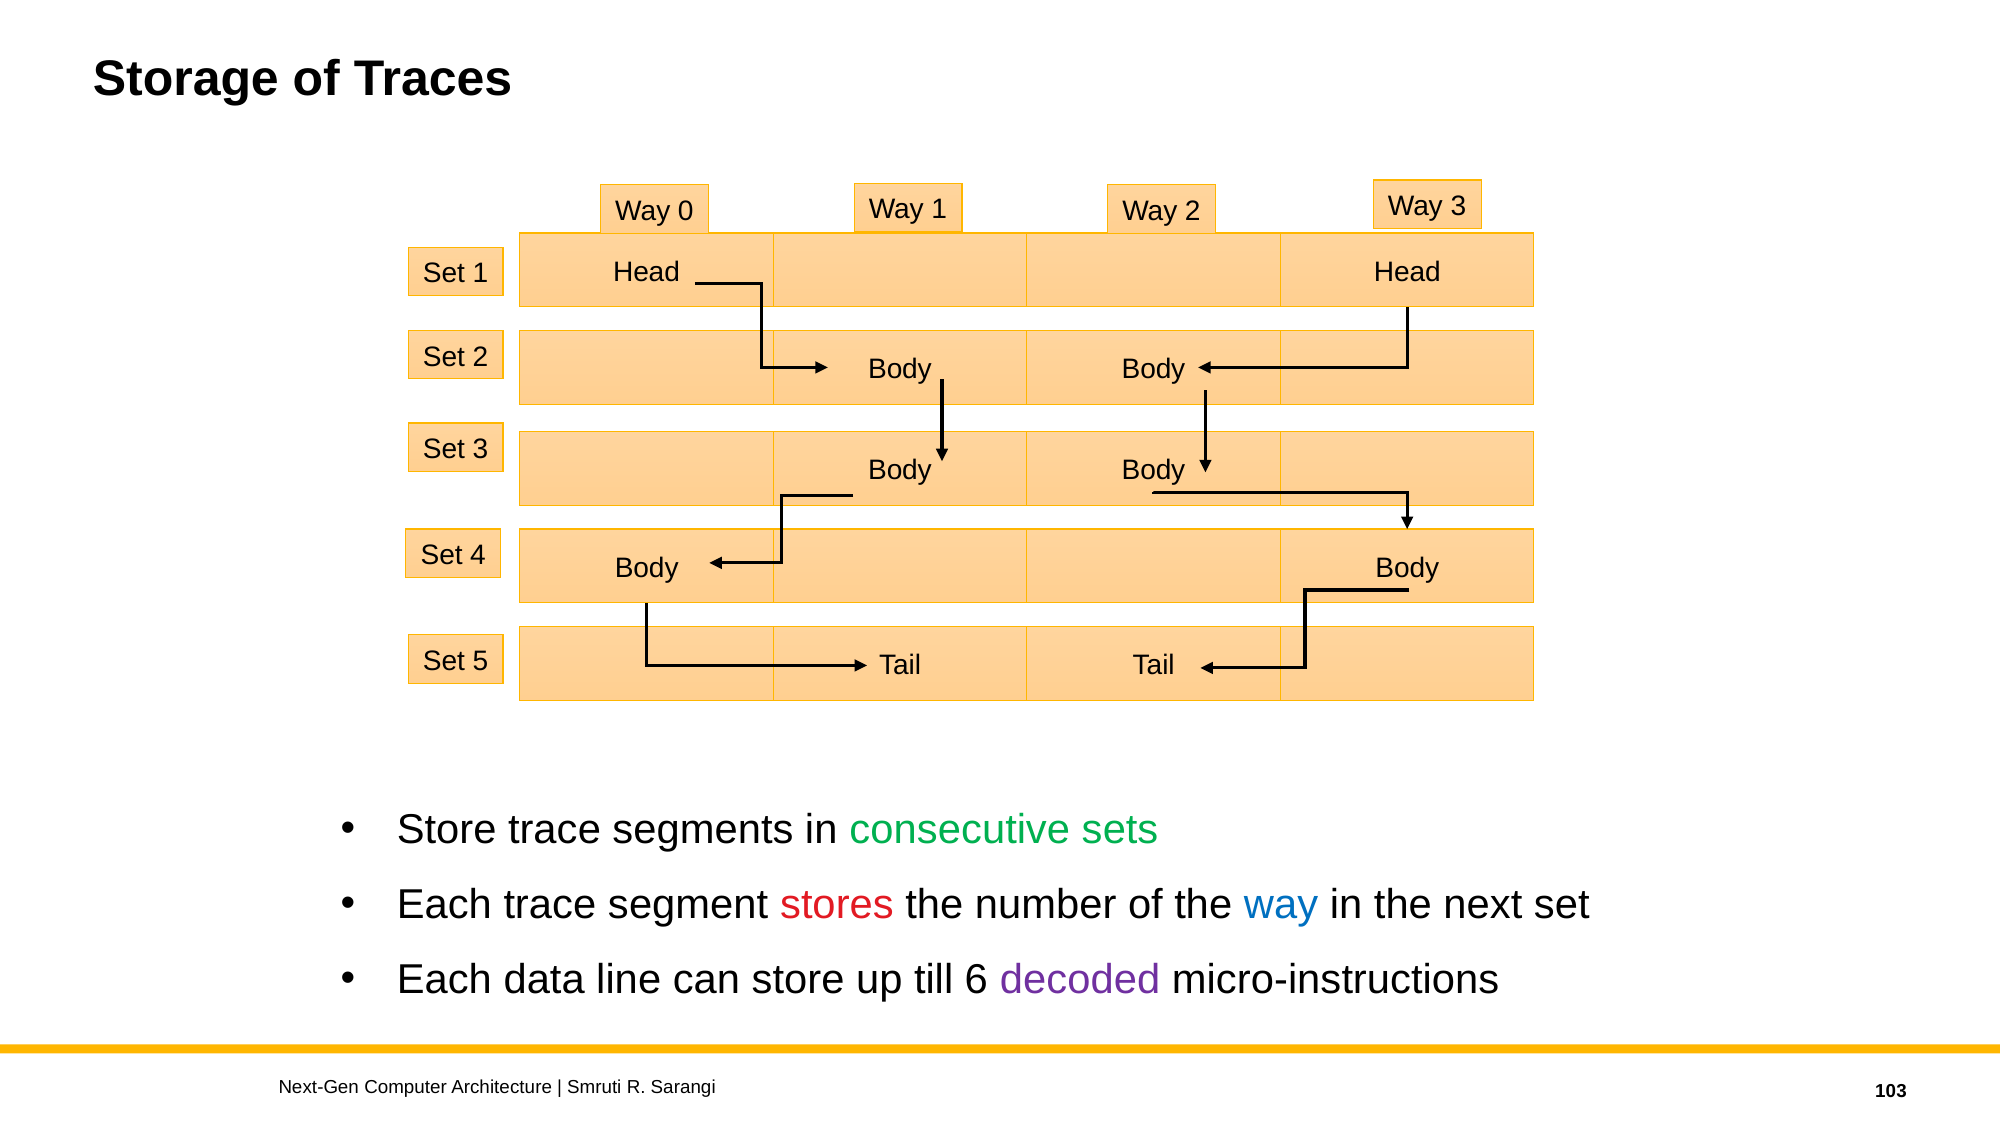

# Storage of Traces
Way 3
Way 1
Way 0
Way 2

Head
Head

Set 1
Set 2
Body

Body
Set 3
Body

Body
Set 4

Body
Body

Tail

Tail
Set 5
Store trace segments in consecutive sets
Each trace segment stores the number of the way in the next set
Each data line can store up till 6 decoded micro-instructions
Next-Gen Computer Architecture | Smruti R. Sarangi
103